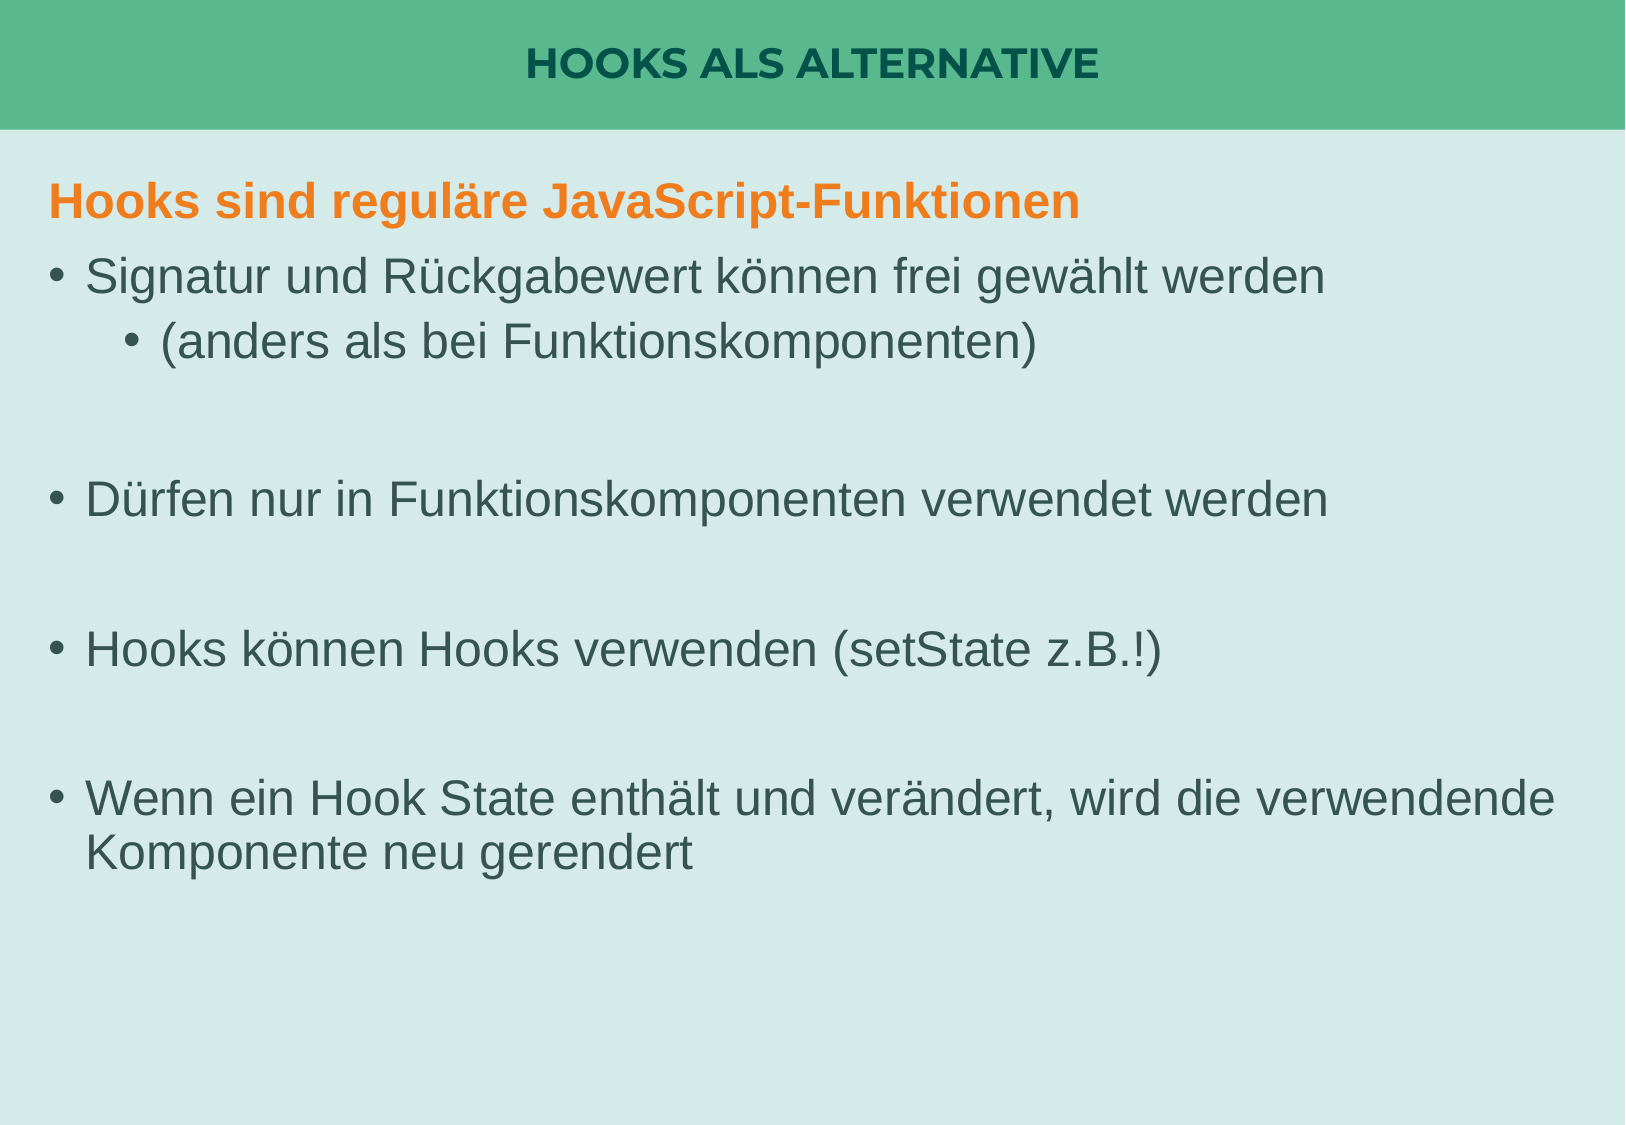

# Hooks als Alternative
Hooks sind reguläre JavaScript-Funktionen
Signatur und Rückgabewert können frei gewählt werden
(anders als bei Funktionskomponenten)

Dürfen nur in Funktionskomponenten verwendet werden

Hooks können Hooks verwenden (setState z.B.!)

Wenn ein Hook State enthält und verändert, wird die verwendende Komponente neu gerendert